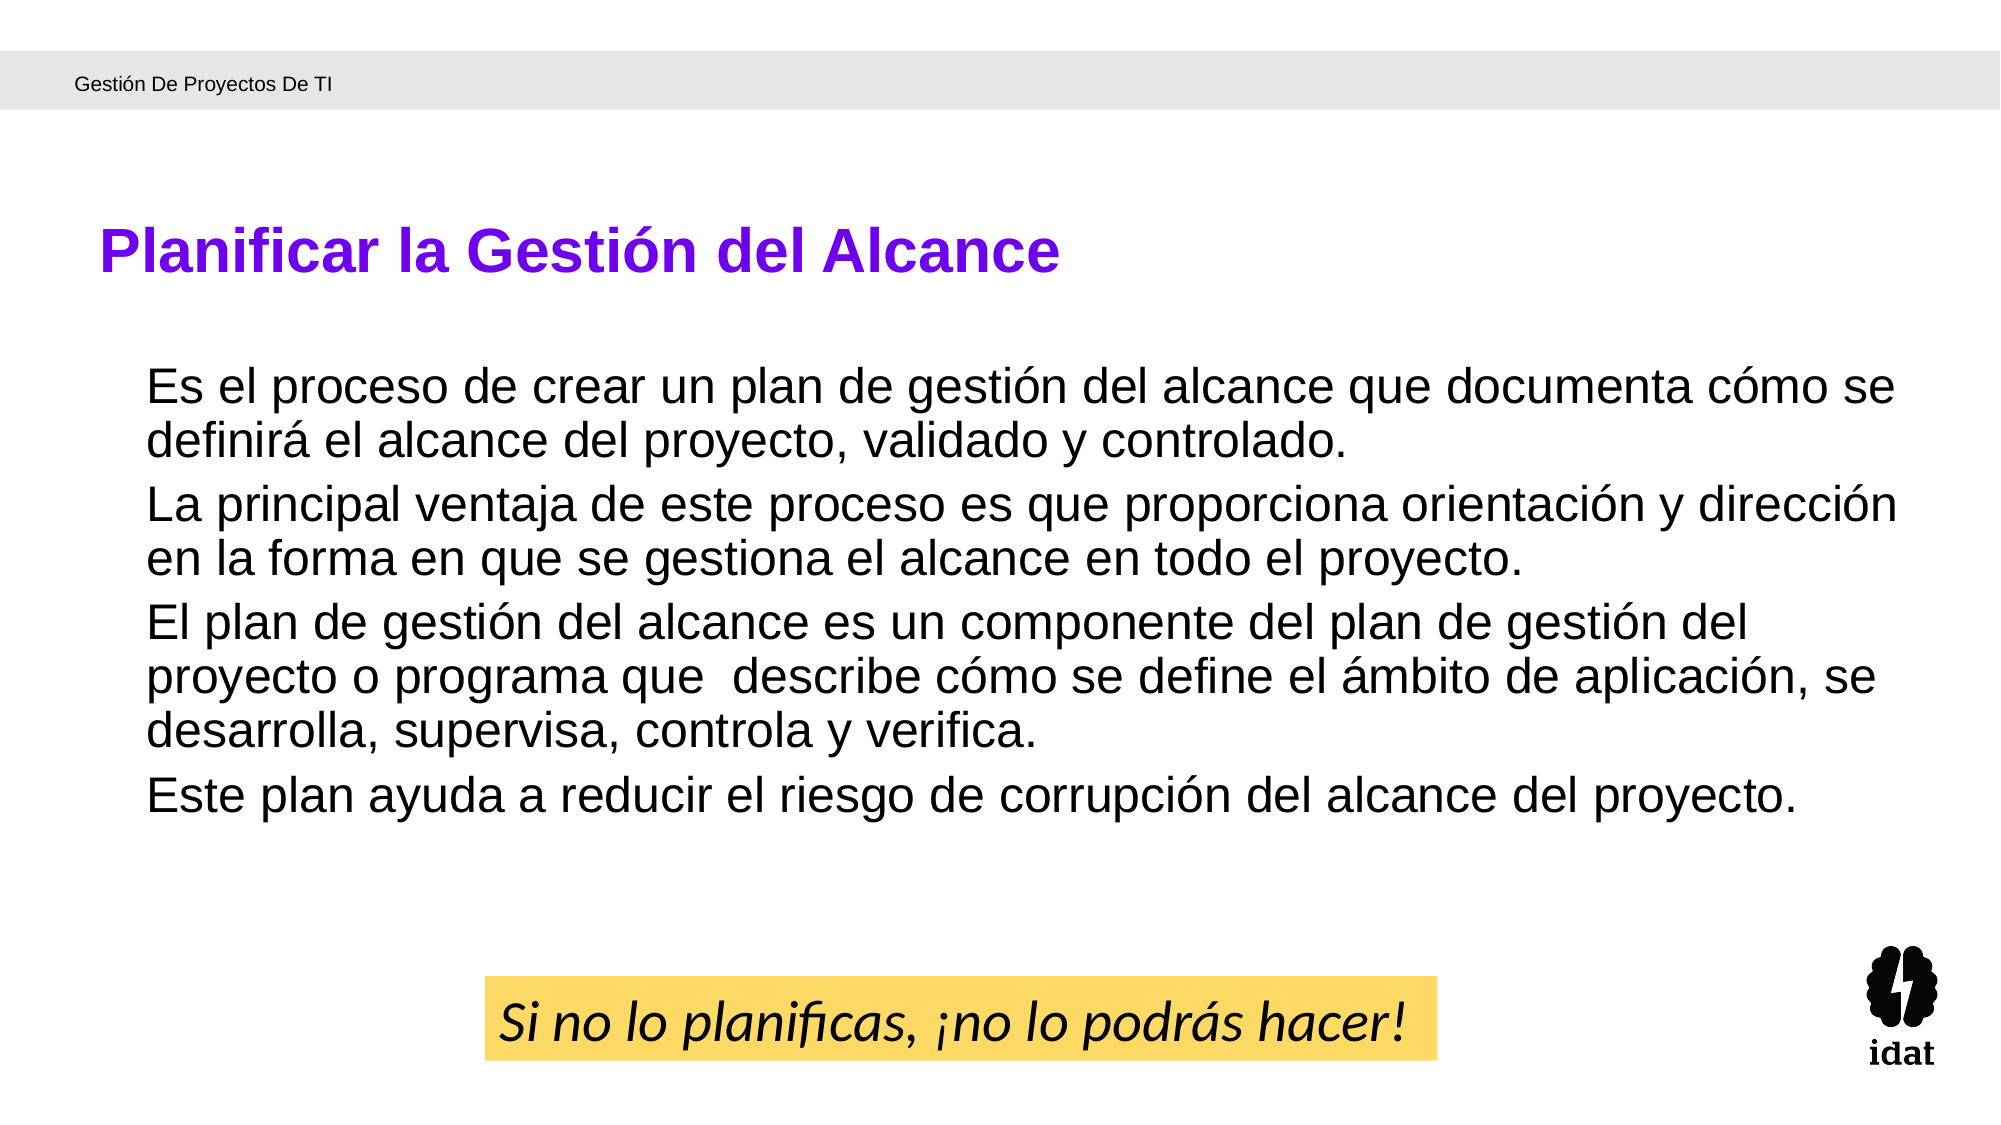

Gestión De Proyectos De TI

Planificar la Gestión del Alcance
Es el proceso de crear un plan de gestión del alcance que documenta cómo se definirá el alcance del proyecto, validado y controlado.
La principal ventaja de este proceso es que proporciona orientación y dirección en la forma en que se gestiona el alcance en todo el proyecto.
El plan de gestión del alcance es un componente del plan de gestión del proyecto o programa que  describe cómo se define el ámbito de aplicación, se desarrolla, supervisa, controla y verifica.
Este plan ayuda a reducir el riesgo de corrupción del alcance del proyecto.

Si no lo planificas, ¡no lo podrás hacer!